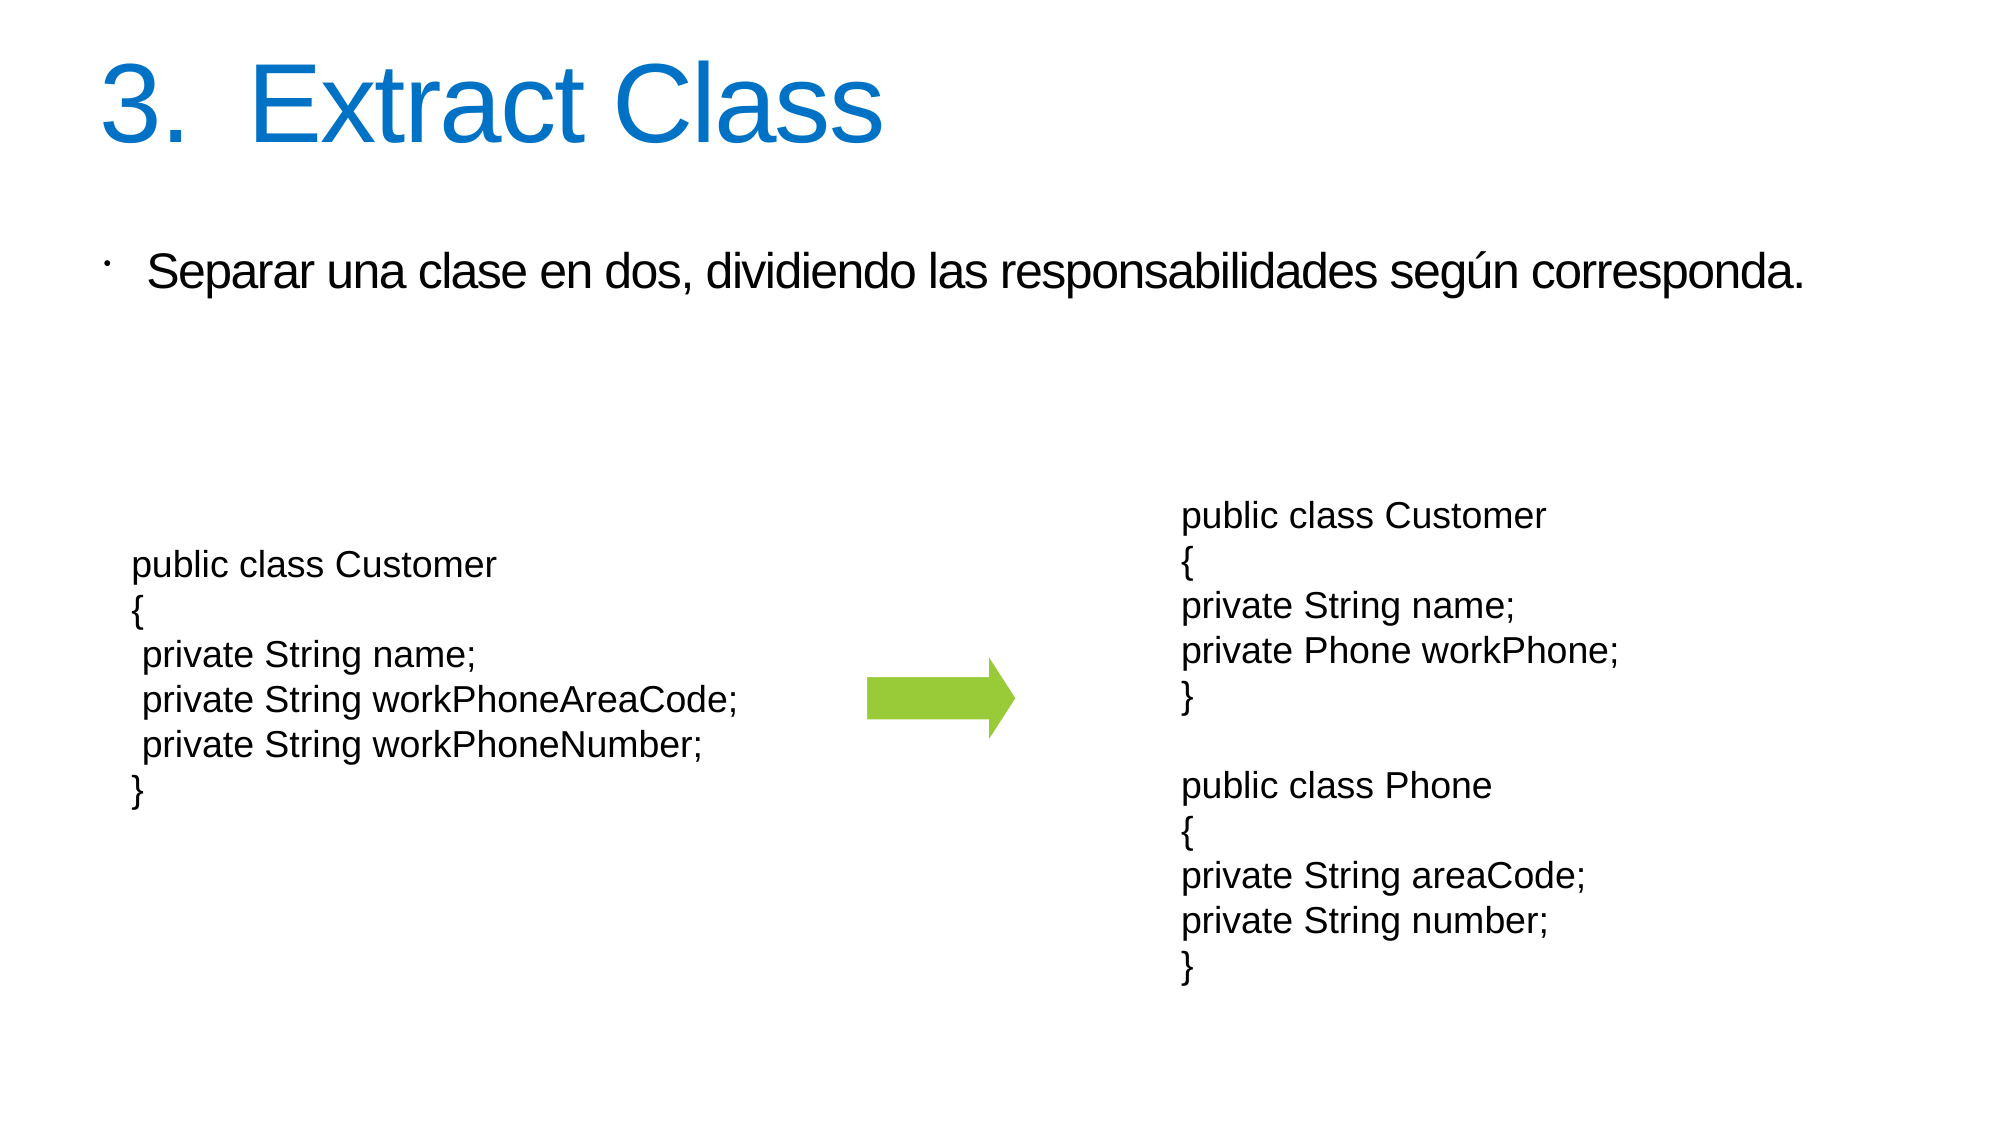

# 3.  Extract Class
Separar una clase en dos, dividiendo las responsabilidades según corresponda.
public class Customer
{
private String name;
private Phone workPhone;
}

public class Phone
{
private String areaCode;
private String number;
}
public class Customer
{
 private String name;
 private String workPhoneAreaCode;
 private String workPhoneNumber;
}